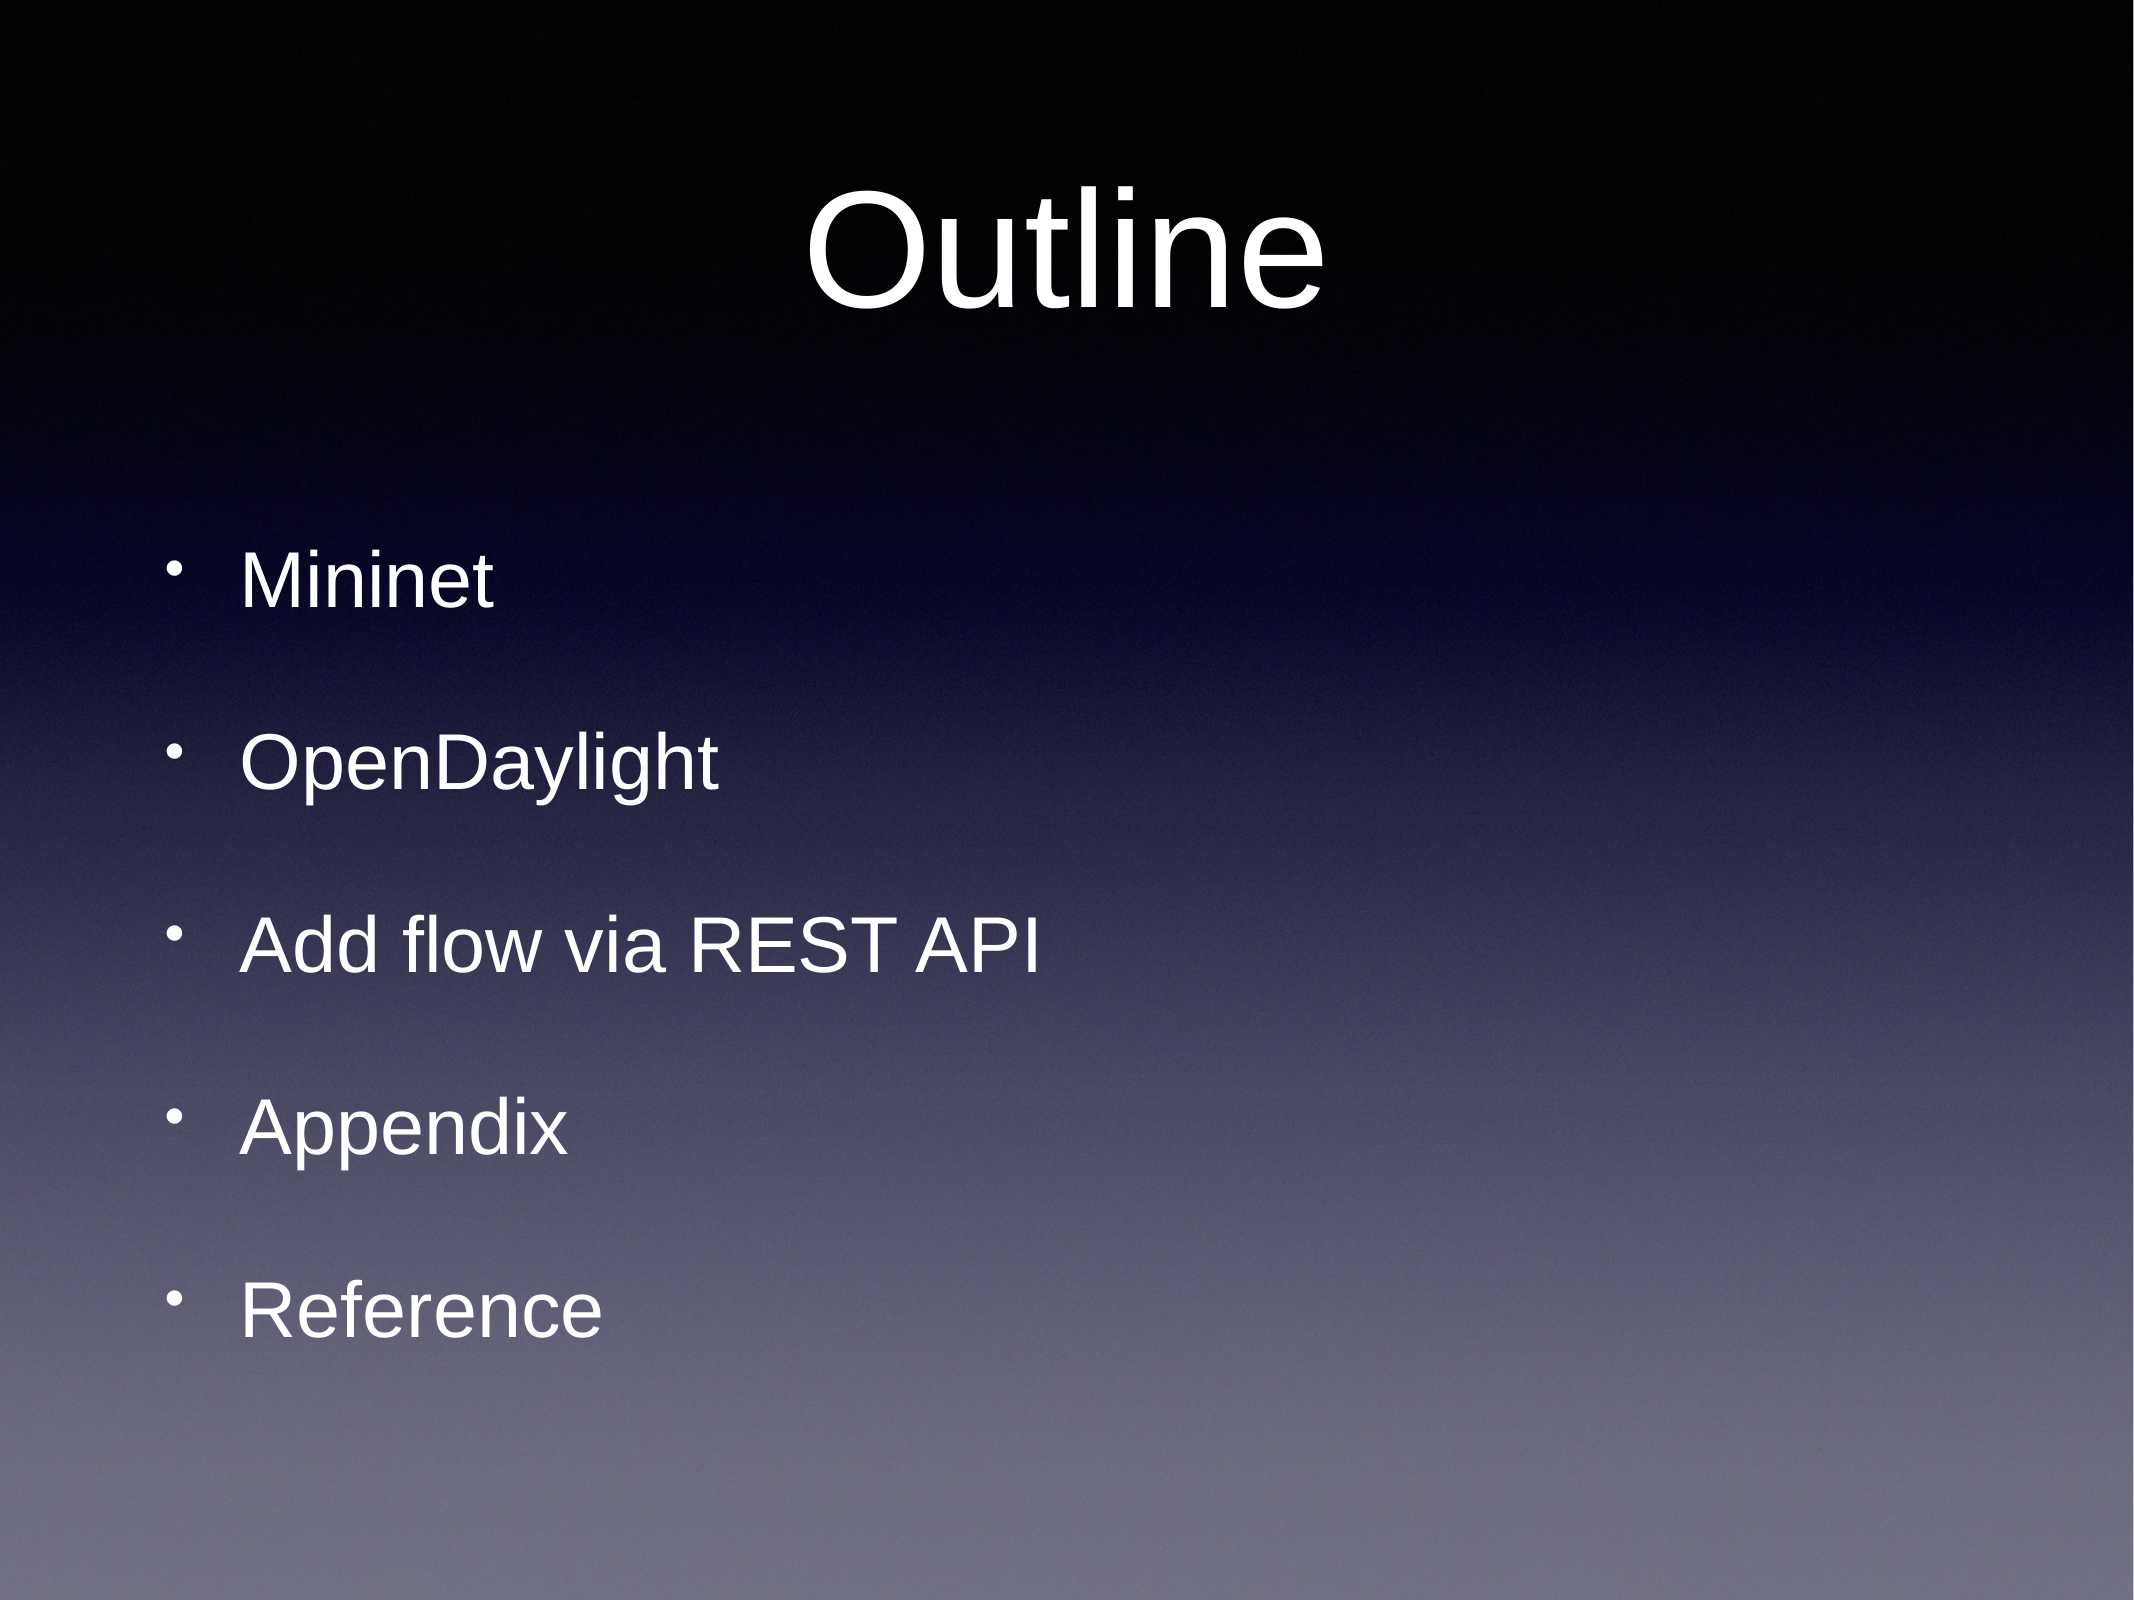

# Outline
Mininet
OpenDaylight
Add flow via REST API
Appendix
Reference